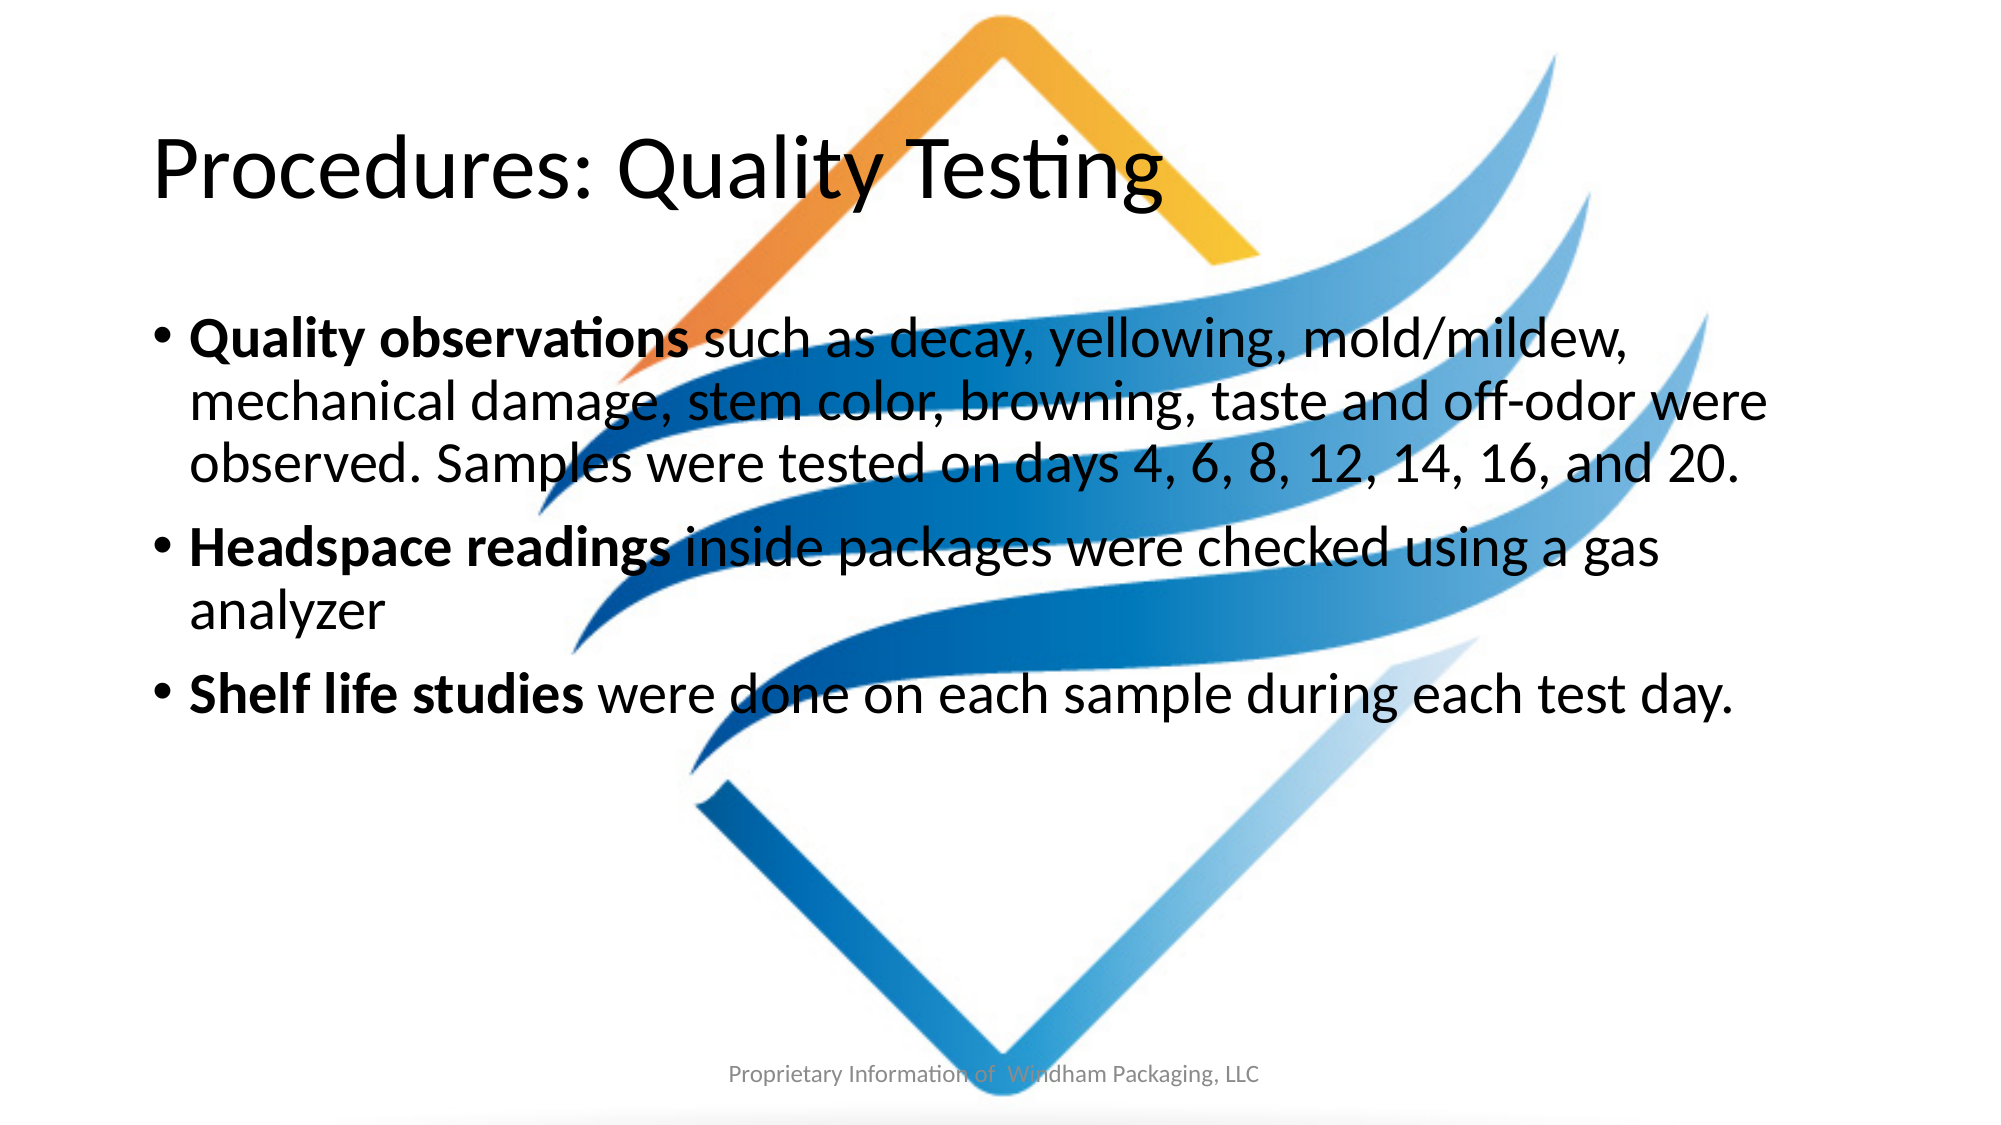

# Procedures: Quality Testing
Quality observations such as decay, yellowing, mold/mildew, mechanical damage, stem color, browning, taste and off-odor were observed. Samples were tested on days 4, 6, 8, 12, 14, 16, and 20.
Headspace readings inside packages were checked using a gas analyzer
Shelf life studies were done on each sample during each test day.
Proprietary Information of  Windham Packaging, LLC